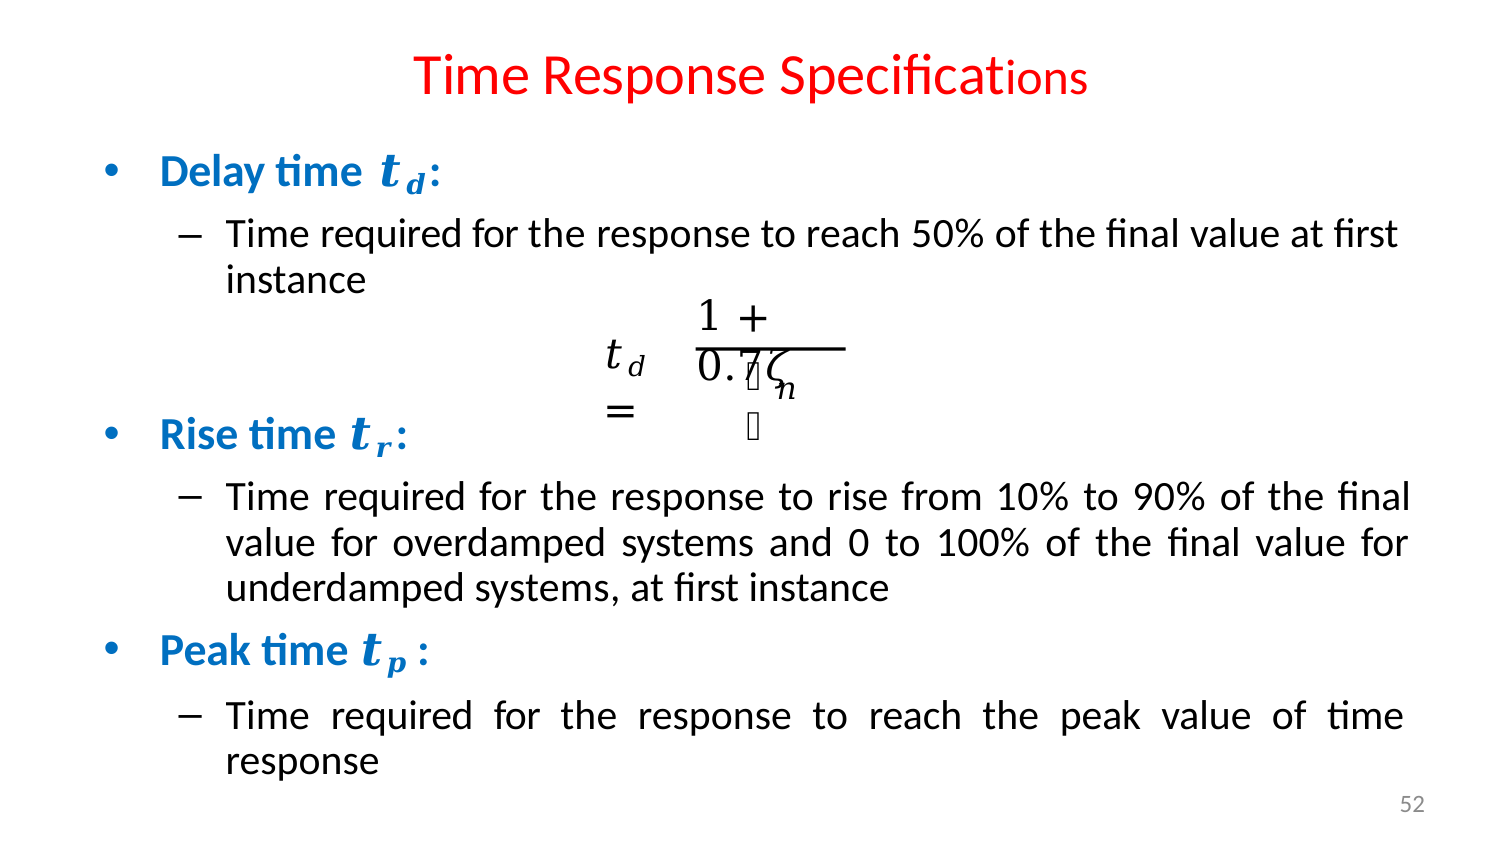

# Time Response Specifications
Delay time 𝒕𝒅:
–	Time required for the response to reach 50% of the final value at first  instance
1 + 0.7𝜁
𝑡𝑑 =
𝜔

𝑛
Rise time 𝒕𝒓:
Time required for the response to rise from 10% to 90% of the final  value for overdamped systems and 0 to 100% of the final value for  underdamped systems, at first instance
Peak time 𝒕𝒑 :
Time required for the response to reach the peak value of time  response
52